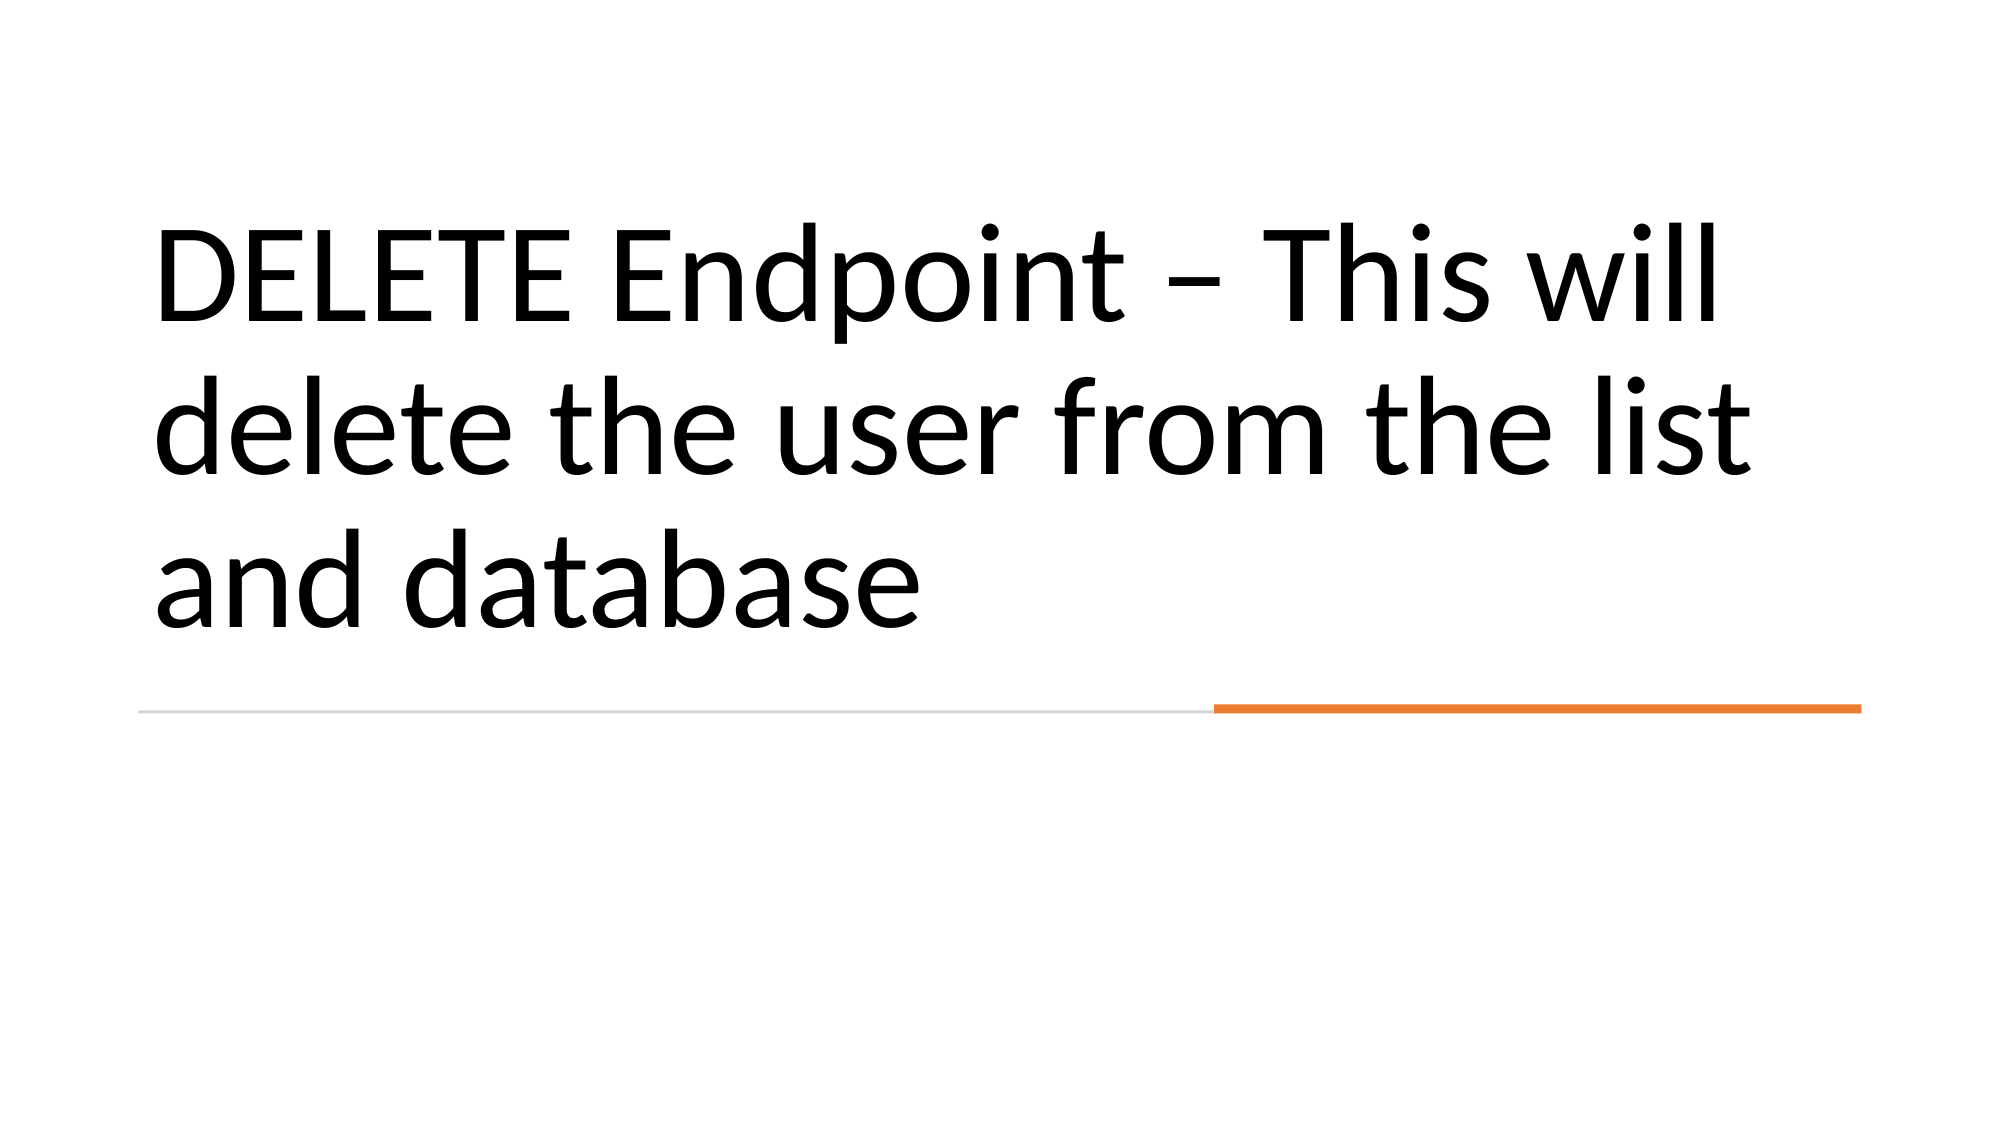

# DELETE Endpoint – This will delete the user from the list and database